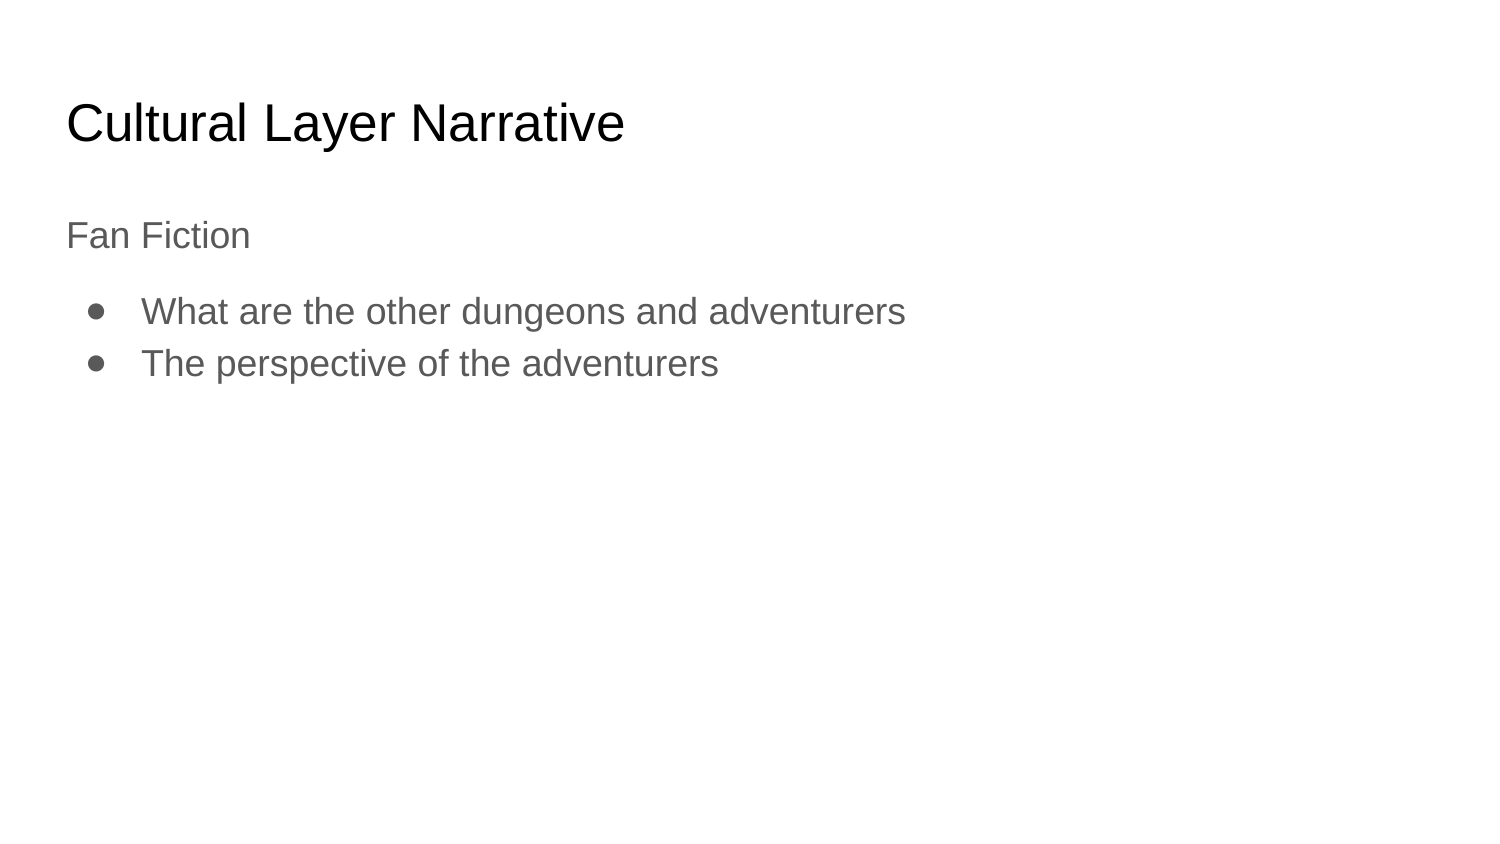

# Cultural Layer Narrative
Fan Fiction
What are the other dungeons and adventurers
The perspective of the adventurers